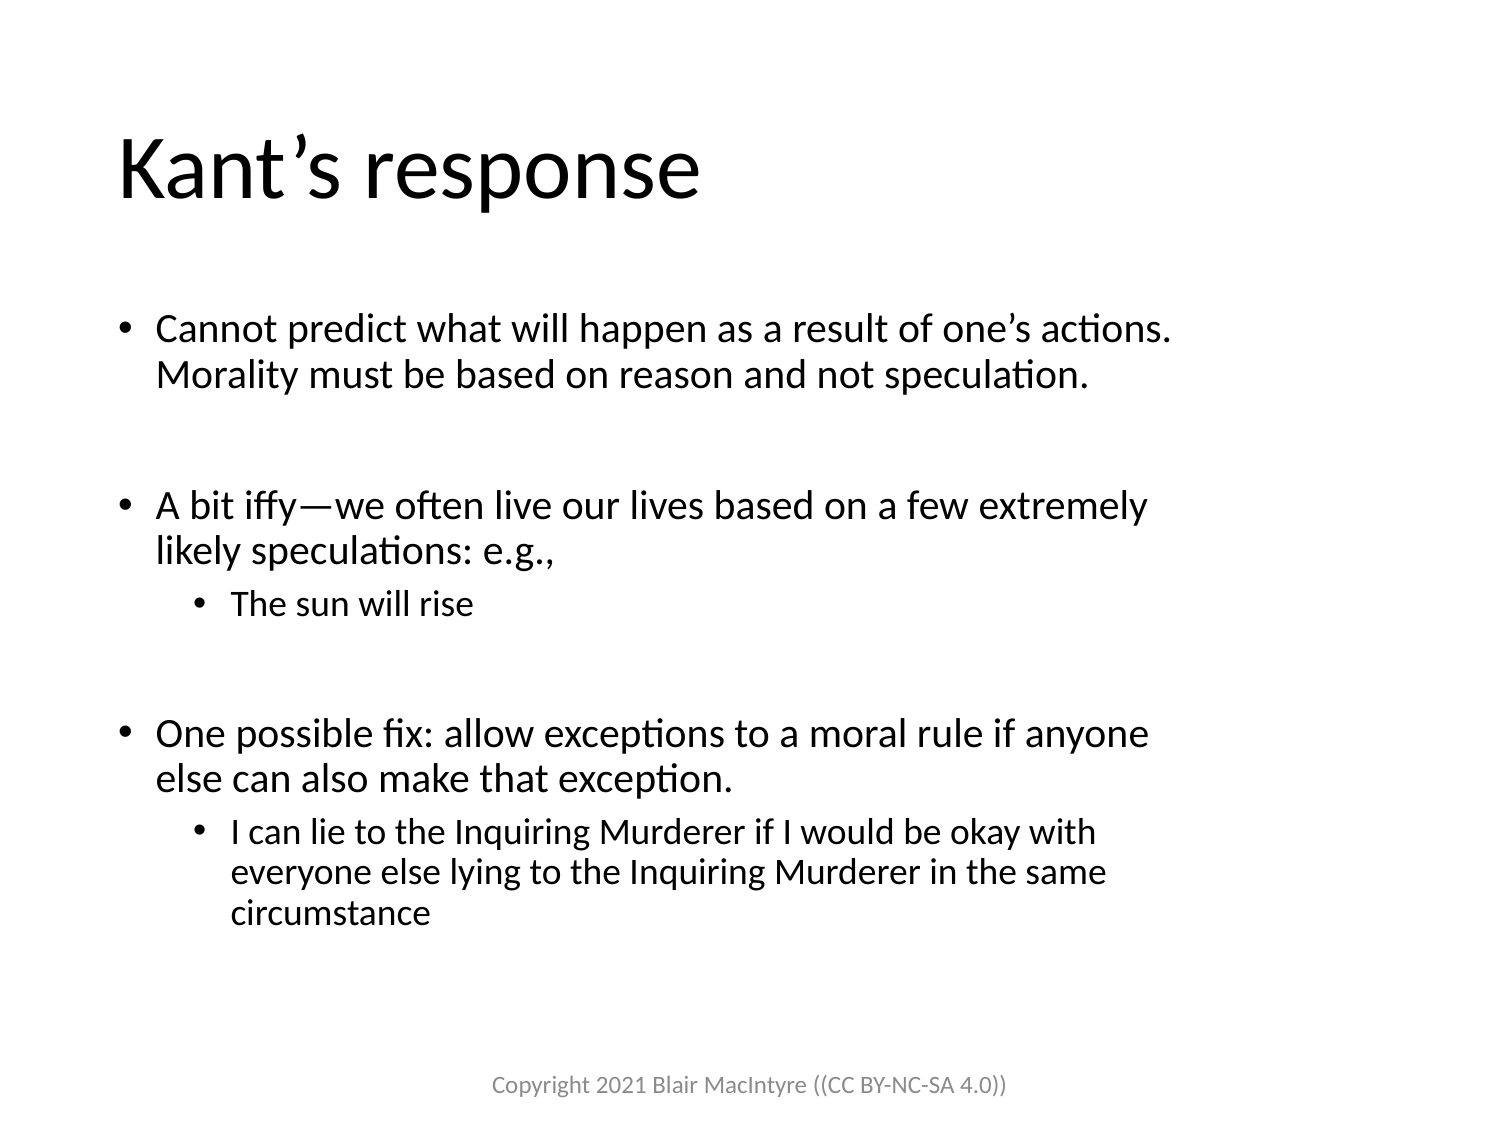

# Kant’s response
Cannot predict what will happen as a result of one’s actions. Morality must be based on reason and not speculation.

A bit iffy—we often live our lives based on a few extremely likely speculations: e.g.,
The sun will rise

One possible fix: allow exceptions to a moral rule if anyone else can also make that exception.
I can lie to the Inquiring Murderer if I would be okay with everyone else lying to the Inquiring Murderer in the same circumstance
Copyright 2021 Blair MacIntyre ((CC BY-NC-SA 4.0))